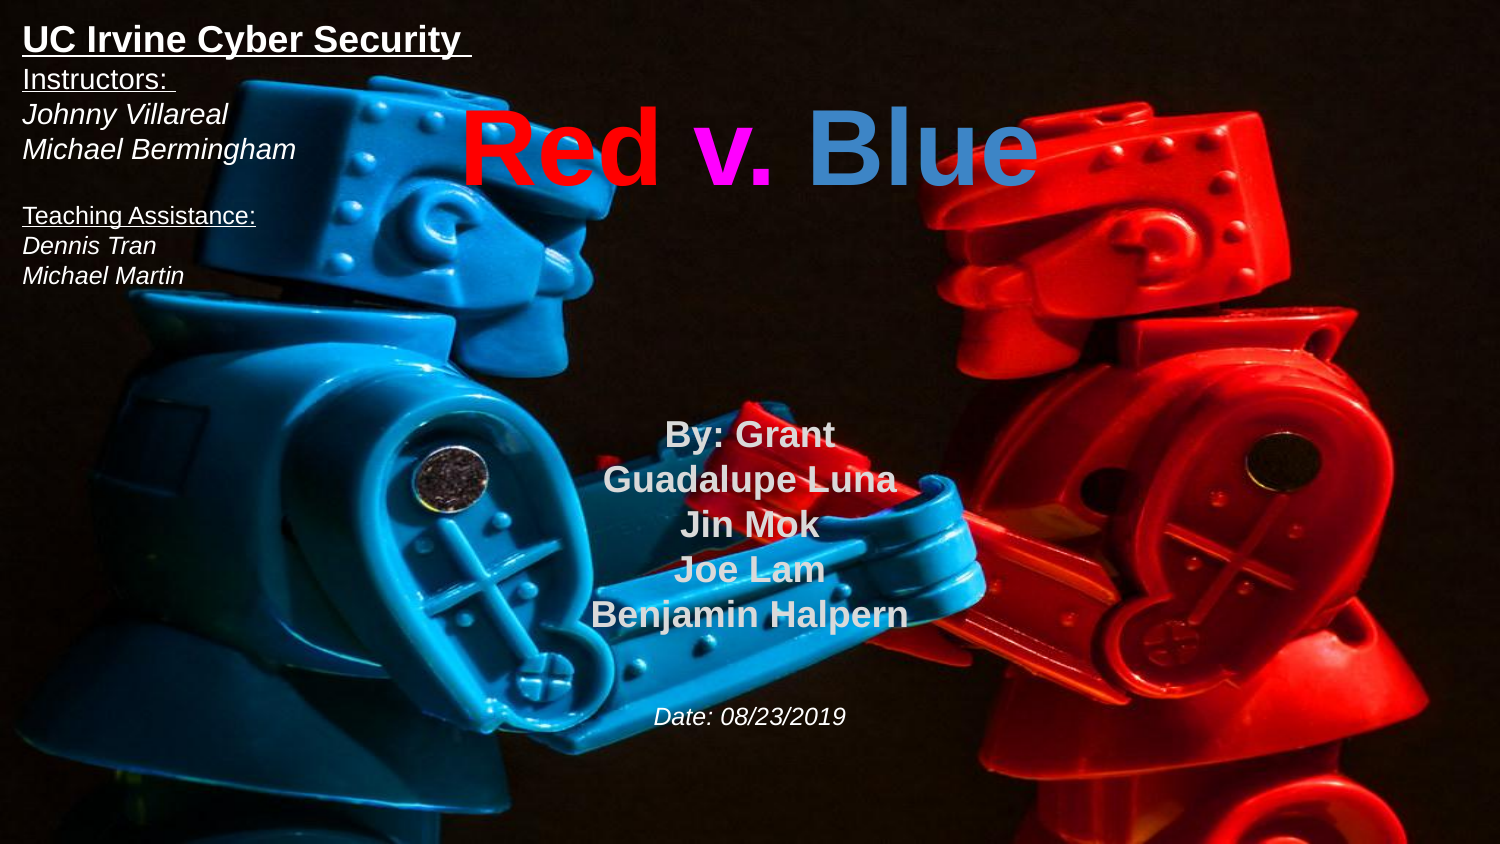

UC Irvine Cyber Security
Instructors:
Johnny Villareal
Michael Bermingham

Teaching Assistance:
Dennis Tran
Michael Martin
# Red v. Blue
By: Grant
Guadalupe Luna
Jin Mok
Joe Lam
Benjamin Halpern
Date: 08/23/2019